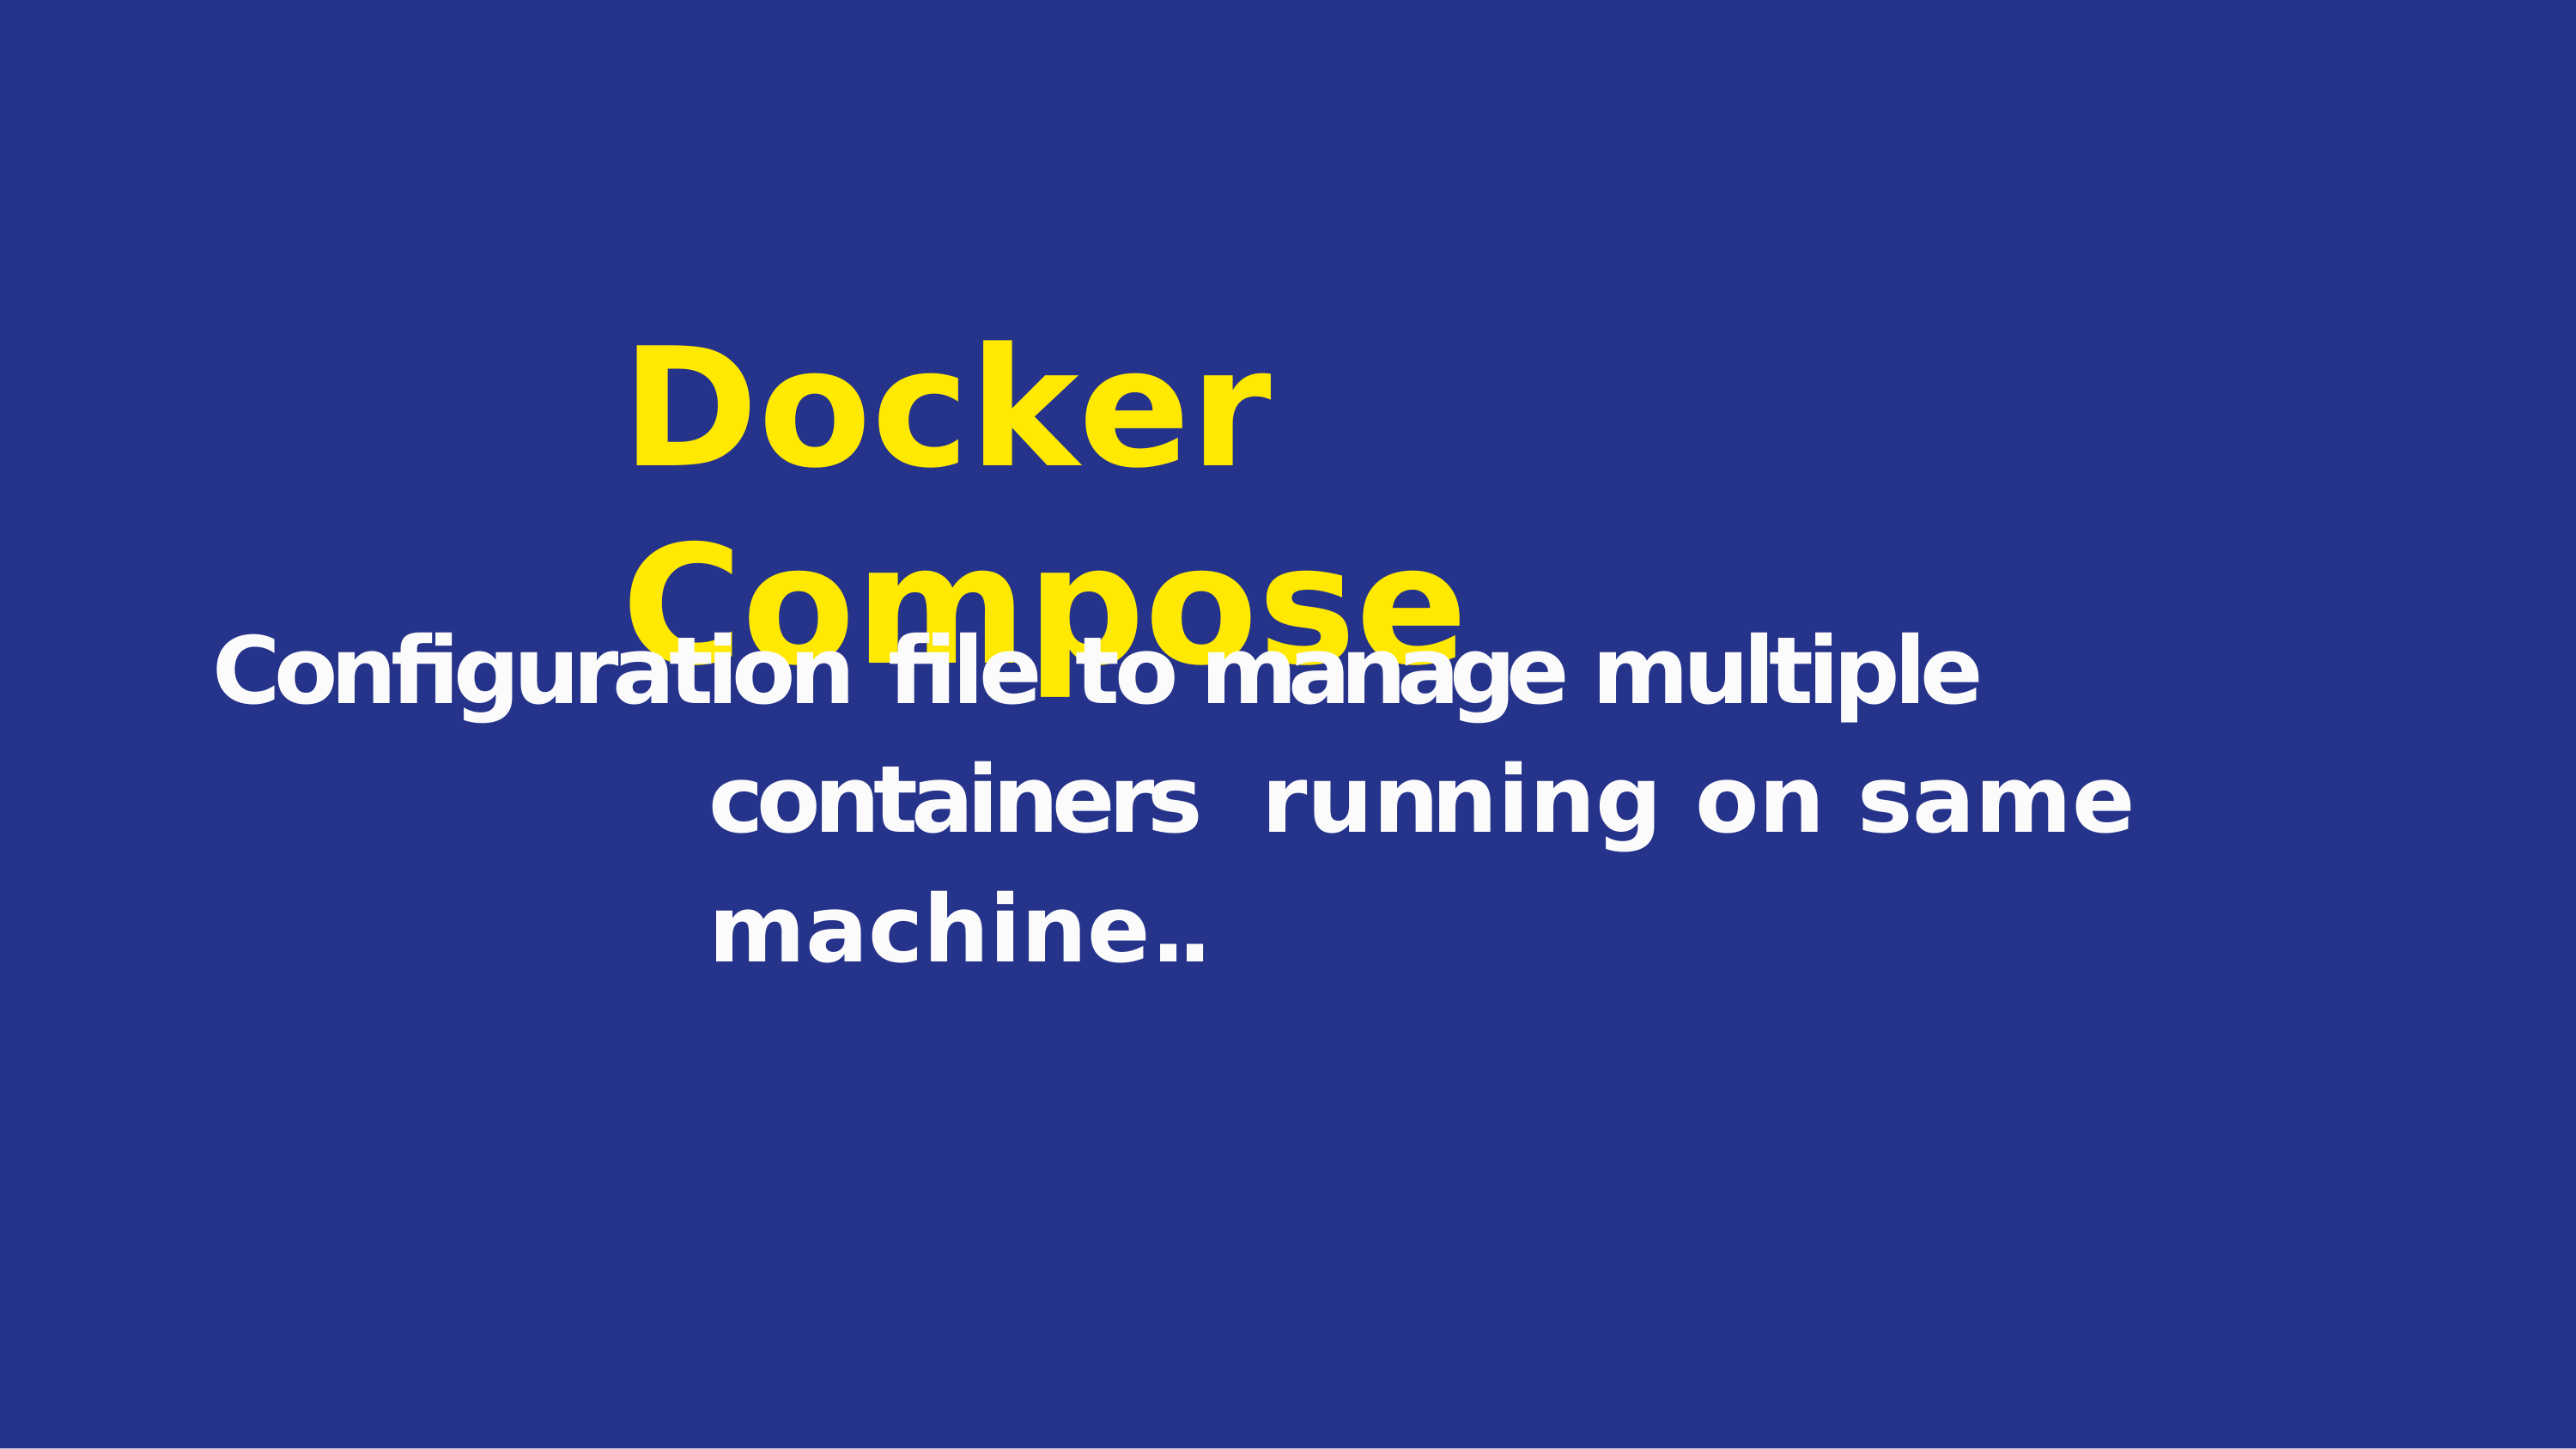

# Docker Compose
Configuration file to manage multiple containers  running on same machine..